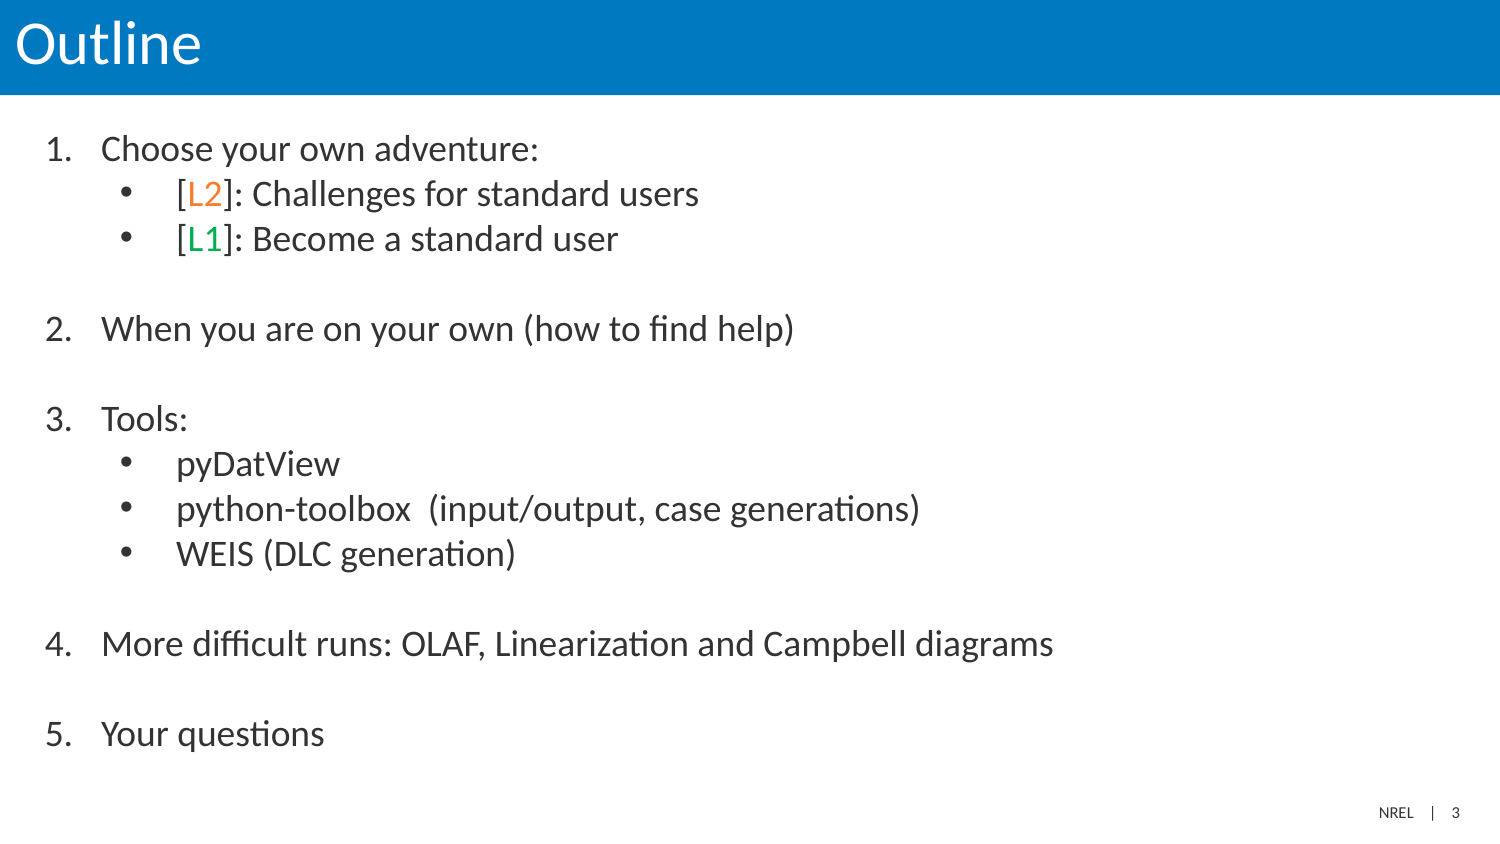

# Outline
Choose your own adventure:
[L2]: Challenges for standard users
[L1]: Become a standard user
When you are on your own (how to find help)
Tools:
pyDatView
python-toolbox  (input/output, case generations)
WEIS (DLC generation)

More difficult runs: OLAF, Linearization and Campbell diagrams
Your questions